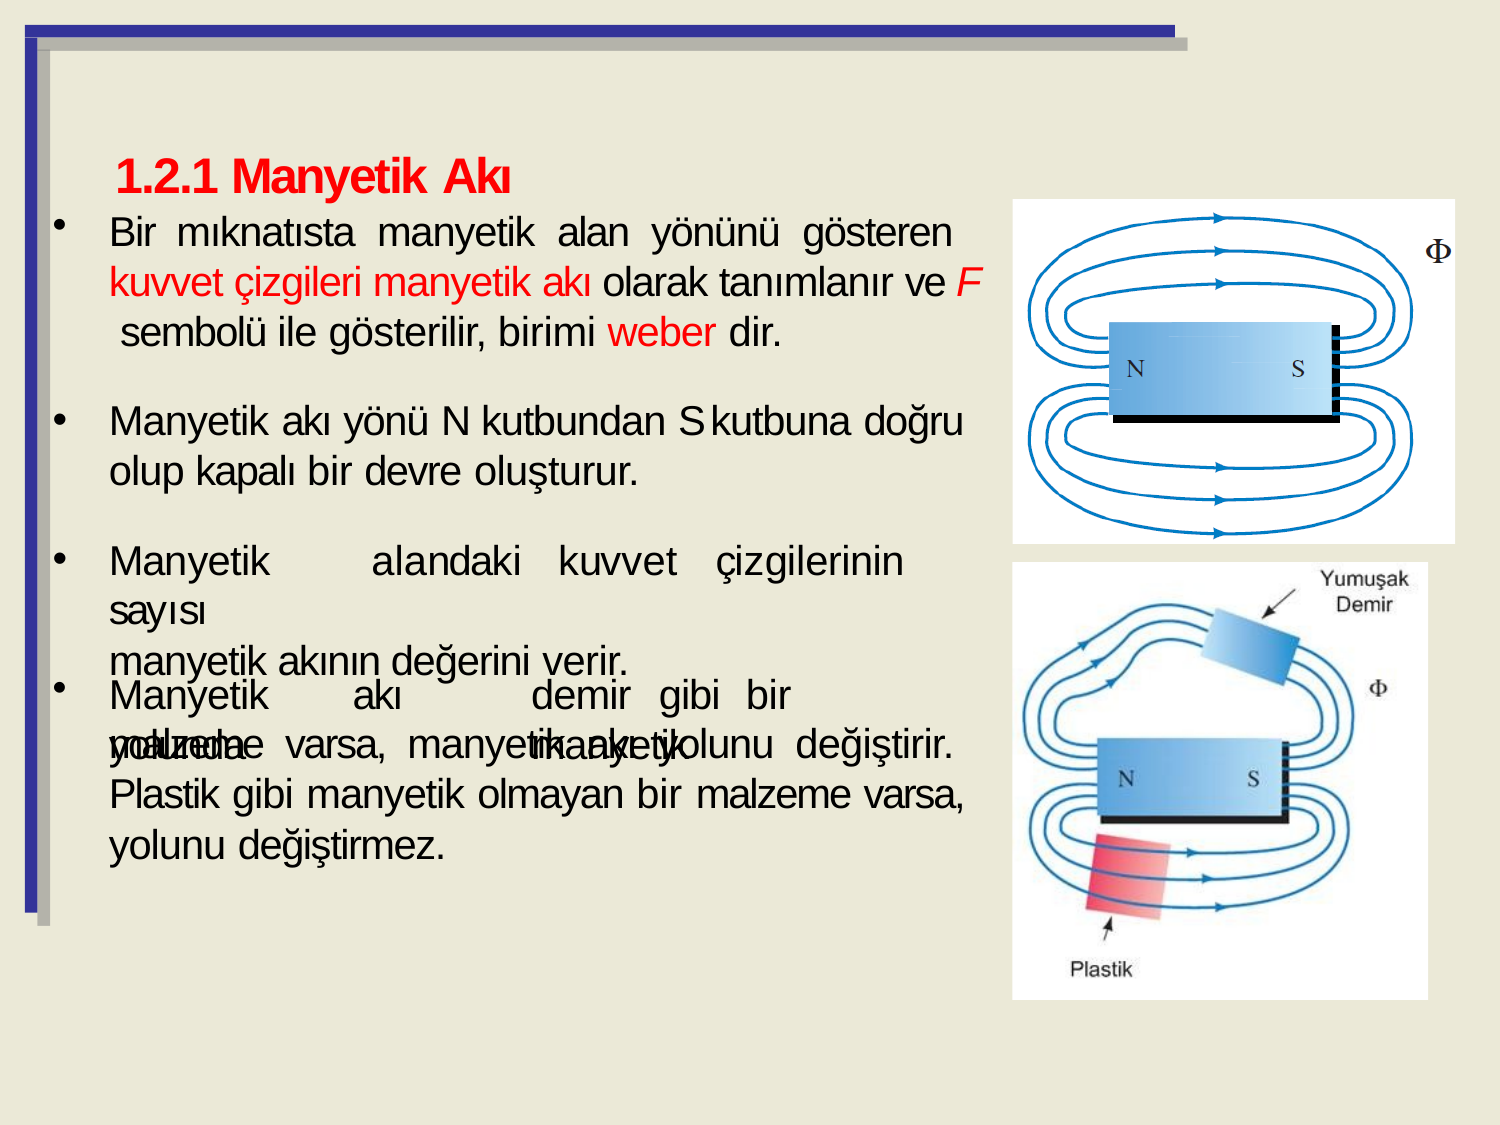

1.2.1 Manyetik Akı
Bir mıknatısta manyetik alan yönünü gösteren  kuvvet çizgileri manyetik akı olarak tanımlanır ve F  sembolü ile gösterilir, birimi weber dir.

Manyetik akı yönü N kutbundan S kutbuna doğru  olup kapalı bir devre oluşturur.

Manyetik	alandaki	kuvvet	çizgilerinin	sayısı
manyetik akının değerini verir.

Manyetik	akı	yolunda
demir	gibi	bir	manyetik
malzeme varsa, manyetik akı yolunu değiştirir.  Plastik gibi manyetik olmayan bir malzeme varsa,  yolunu değiştirmez.